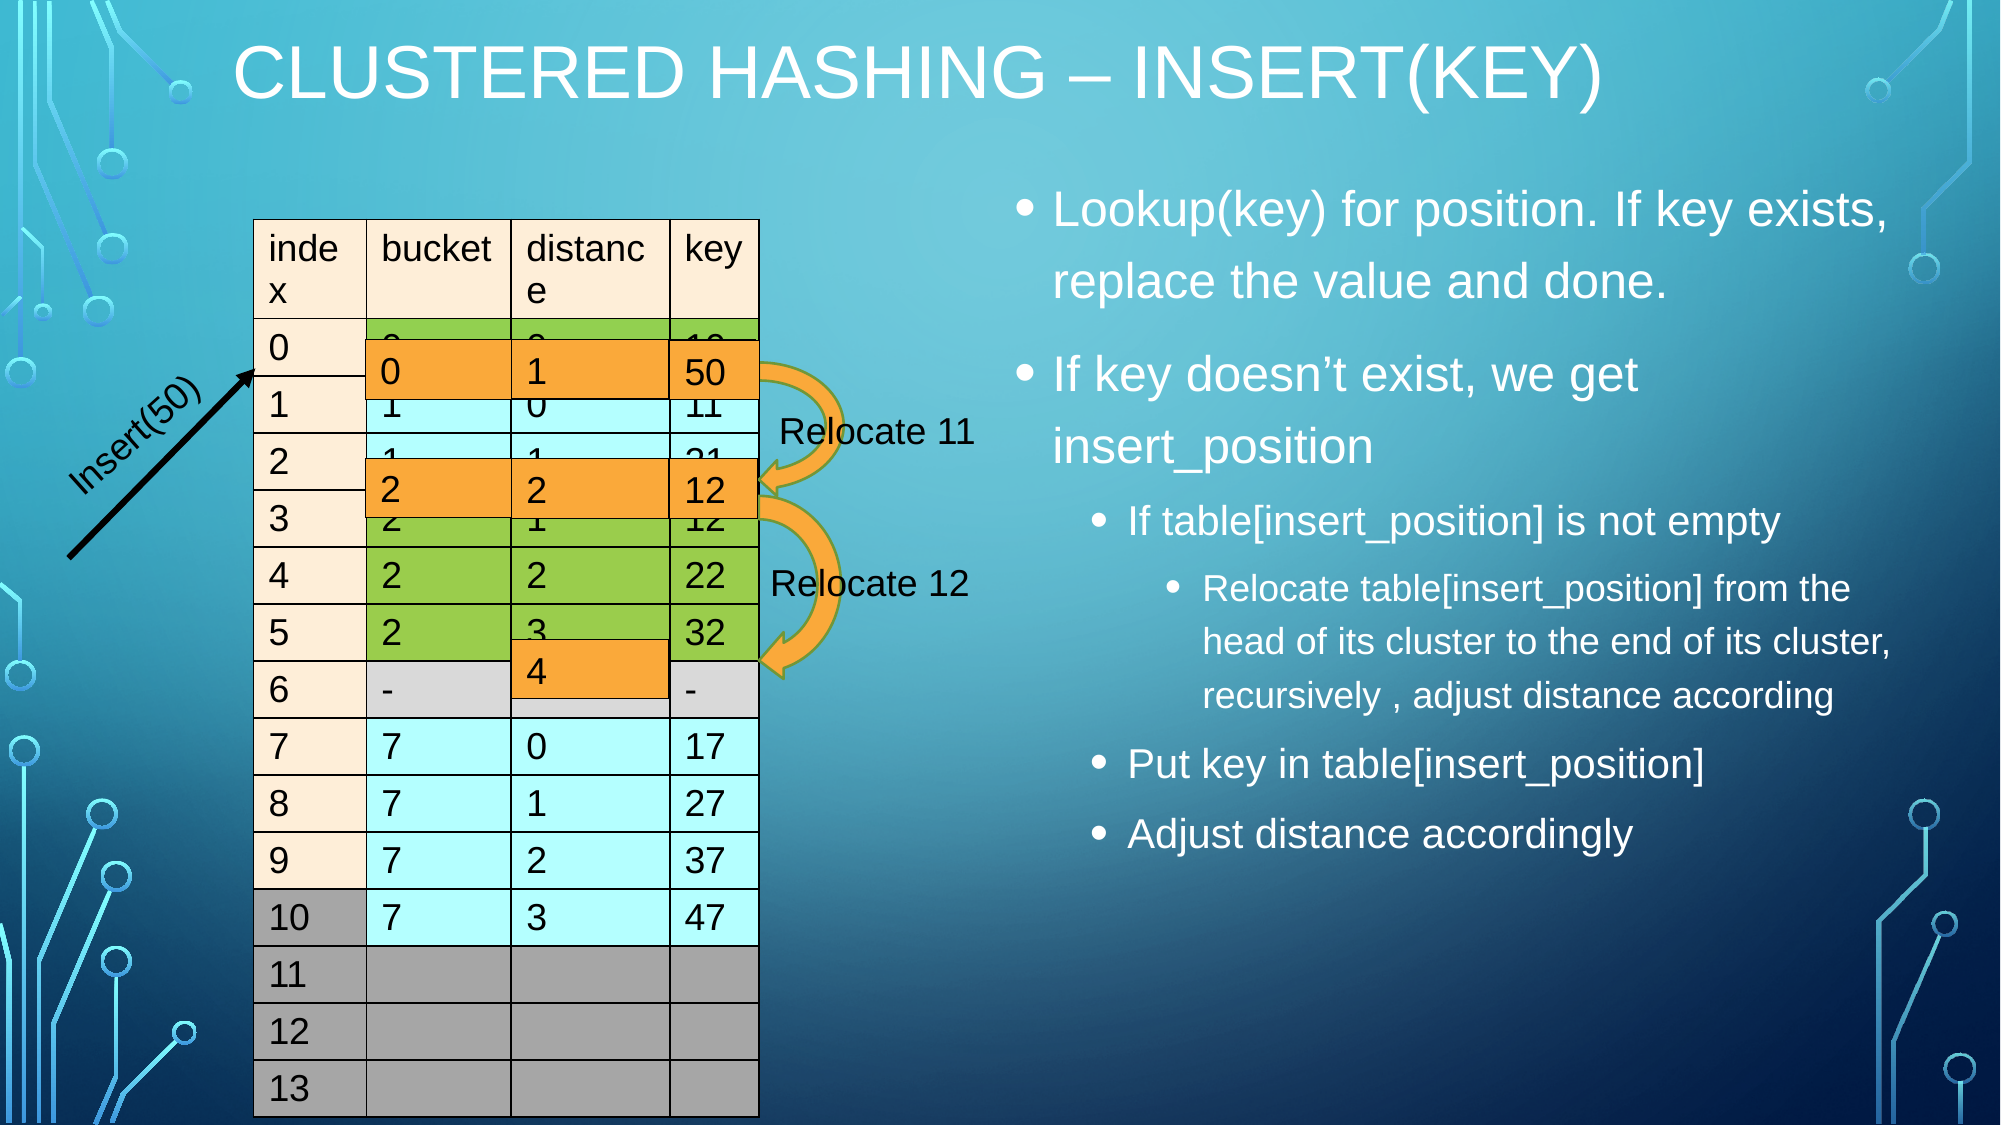

# Clustered hashing – insert(key)
Lookup(key) for position. If key exists, replace the value and done.
If key doesn’t exist, we get insert_position
If table[insert_position] is not empty
Relocate table[insert_position] from the head of its cluster to the end of its cluster, recursively , adjust distance according
Put key in table[insert_position]
Adjust distance accordingly

| index | bucket | distance | key |
| --- | --- | --- | --- |
| 0 | 0 | 0 | 10 |
| 1 | 1 | 0 | 11 |
| 2 | 1 | 1 | 21 |
| 3 | 2 | 1 | 12 |
| 4 | 2 | 2 | 22 |
| 5 | 2 | 3 | 32 |
| 6 | - | - | - |
| 7 | 7 | 0 | 17 |
| 8 | 7 | 1 | 27 |
| 9 | 7 | 2 | 37 |
| 10 | 7 | 3 | 47 |
| 11 |  |  |  |
| 12 |  |  |  |
| 13 |  |  |  |

1
1
0
0
0
11
50
Relocate 11
Insert(50)
2
1
12
2

Relocate 12
4